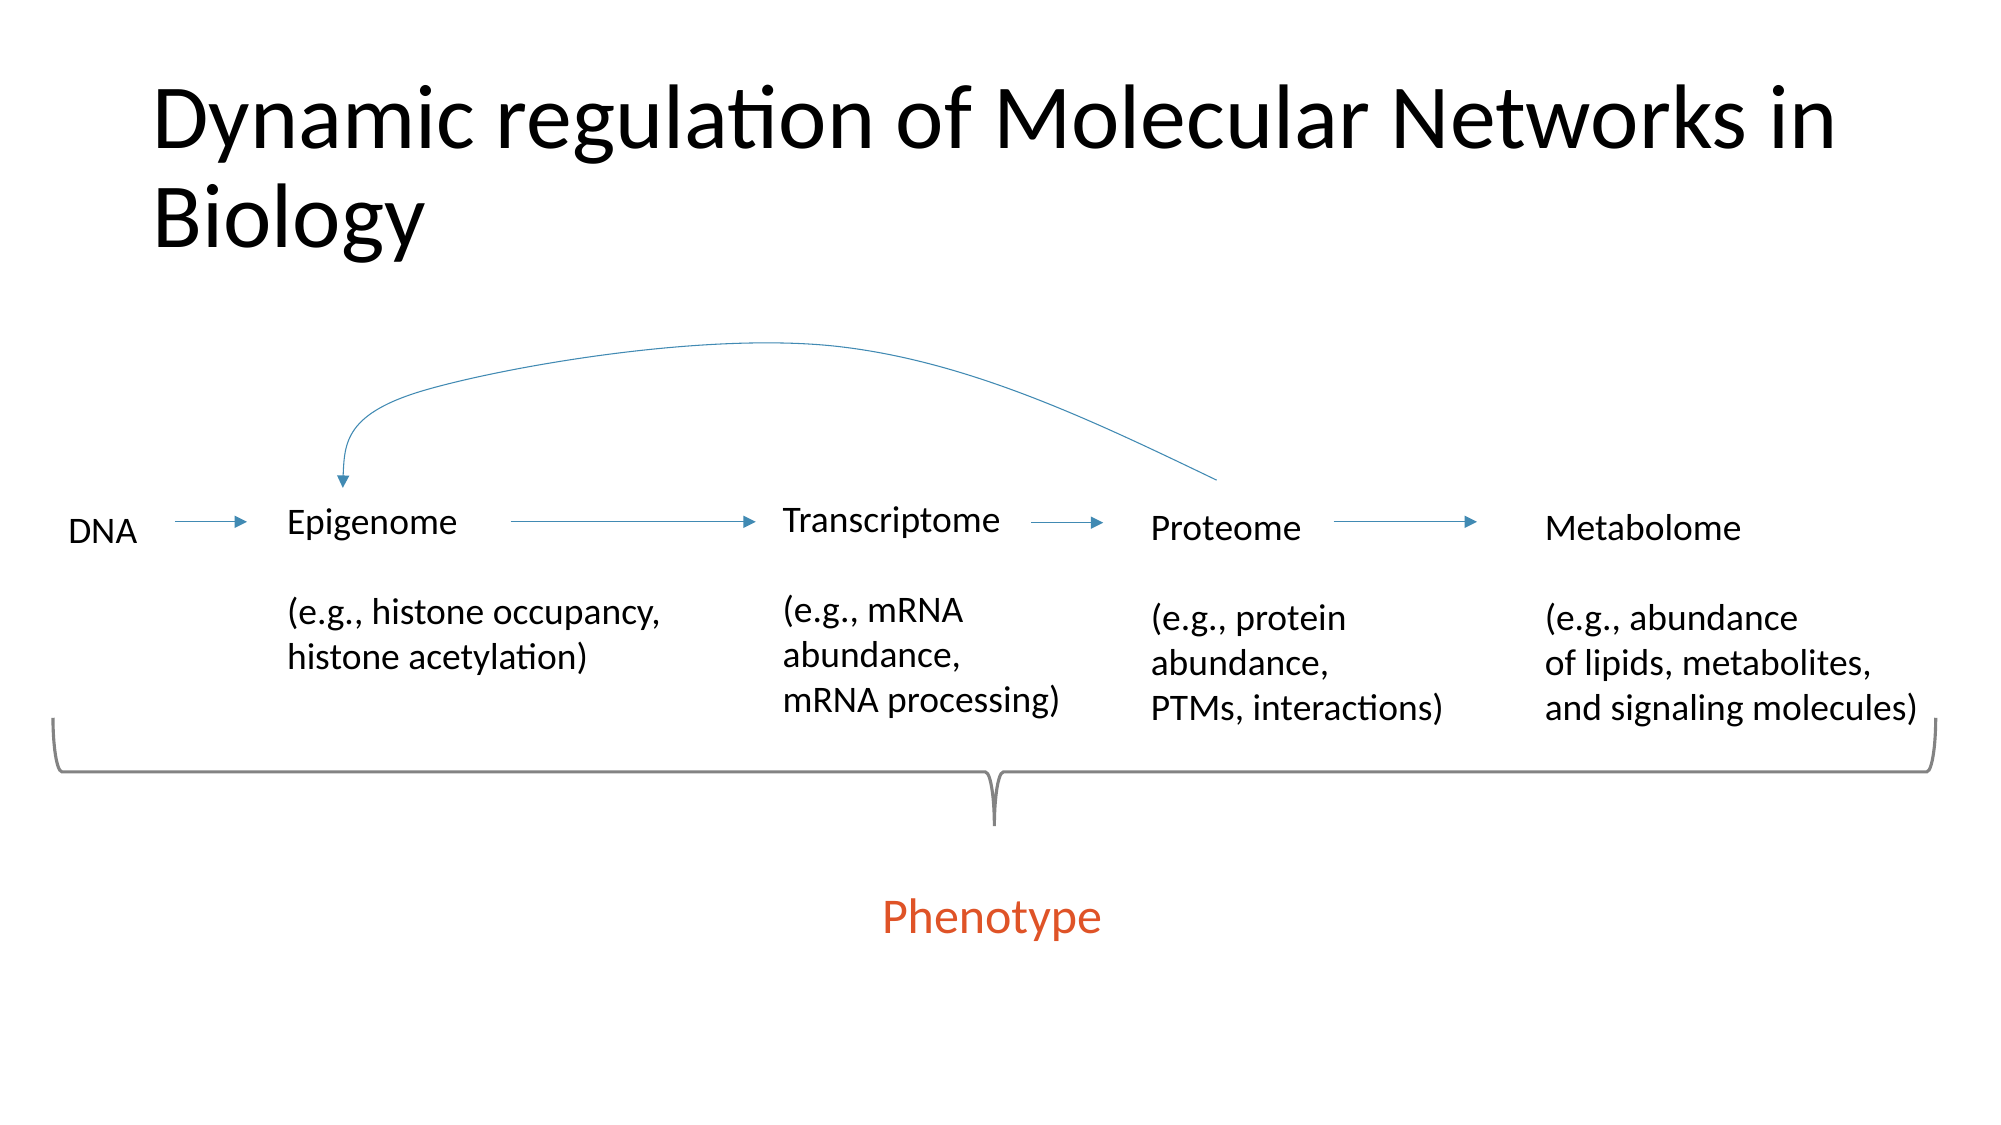

# Dynamic regulation of Molecular Networks in Biology

Transcriptome
(e.g., mRNA
abundance,
mRNA processing)
Epigenome
(e.g., histone occupancy,
histone acetylation)
Metabolome
(e.g., abundance
of lipids, metabolites,
and signaling molecules)
Proteome
(e.g., protein
abundance,
PTMs, interactions)
DNA
Phenotype